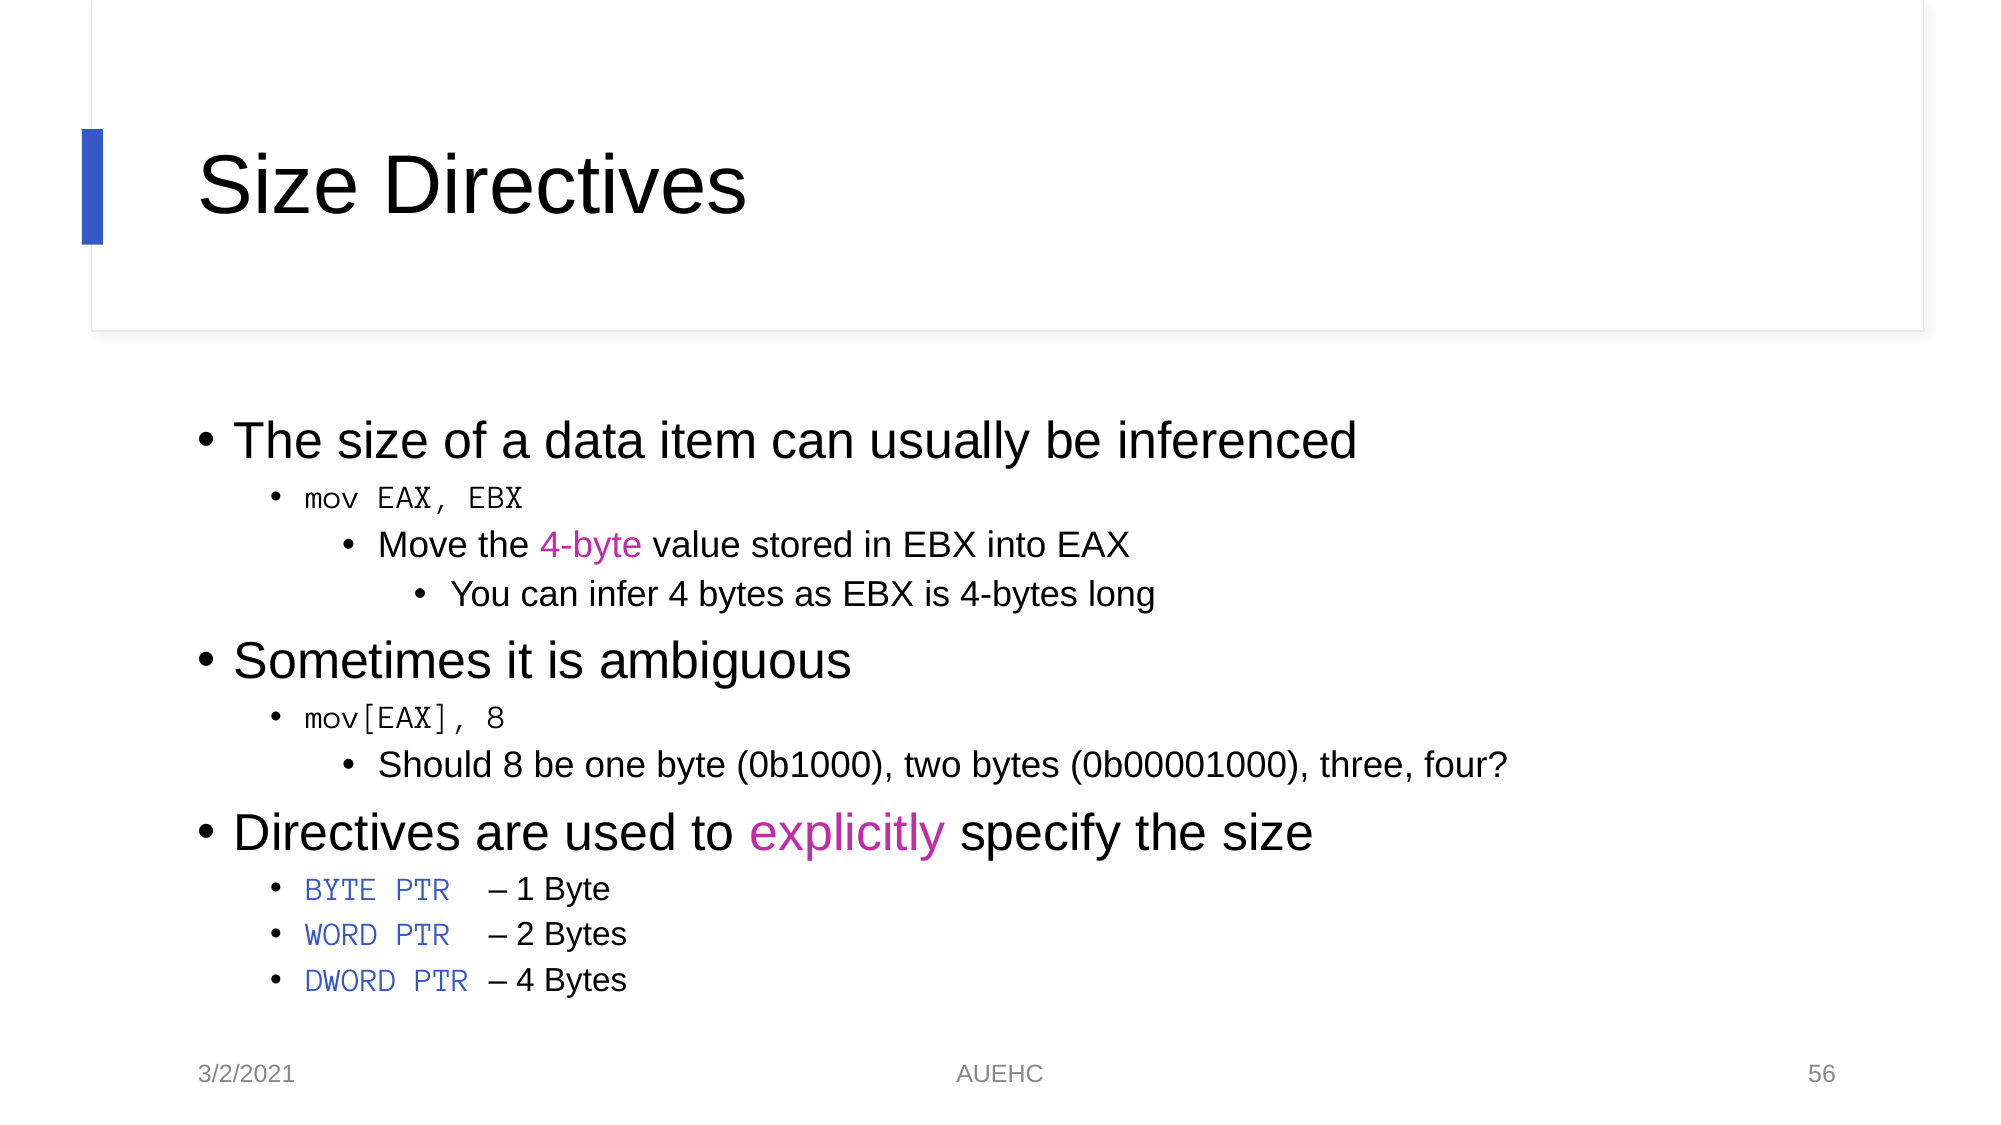

# Size Directives
The size of a data item can usually be inferenced
mov EAX, EBX
Move the 4-byte value stored in EBX into EAX
You can infer 4 bytes as EBX is 4-bytes long
Sometimes it is ambiguous
mov[EAX], 8
Should 8 be one byte (0b1000), two bytes (0b00001000), three, four?
Directives are used to explicitly specify the size
BYTE PTR  – 1 Byte
WORD PTR  – 2 Bytes
DWORD PTR – 4 Bytes

3/2/2021
AUEHC
56